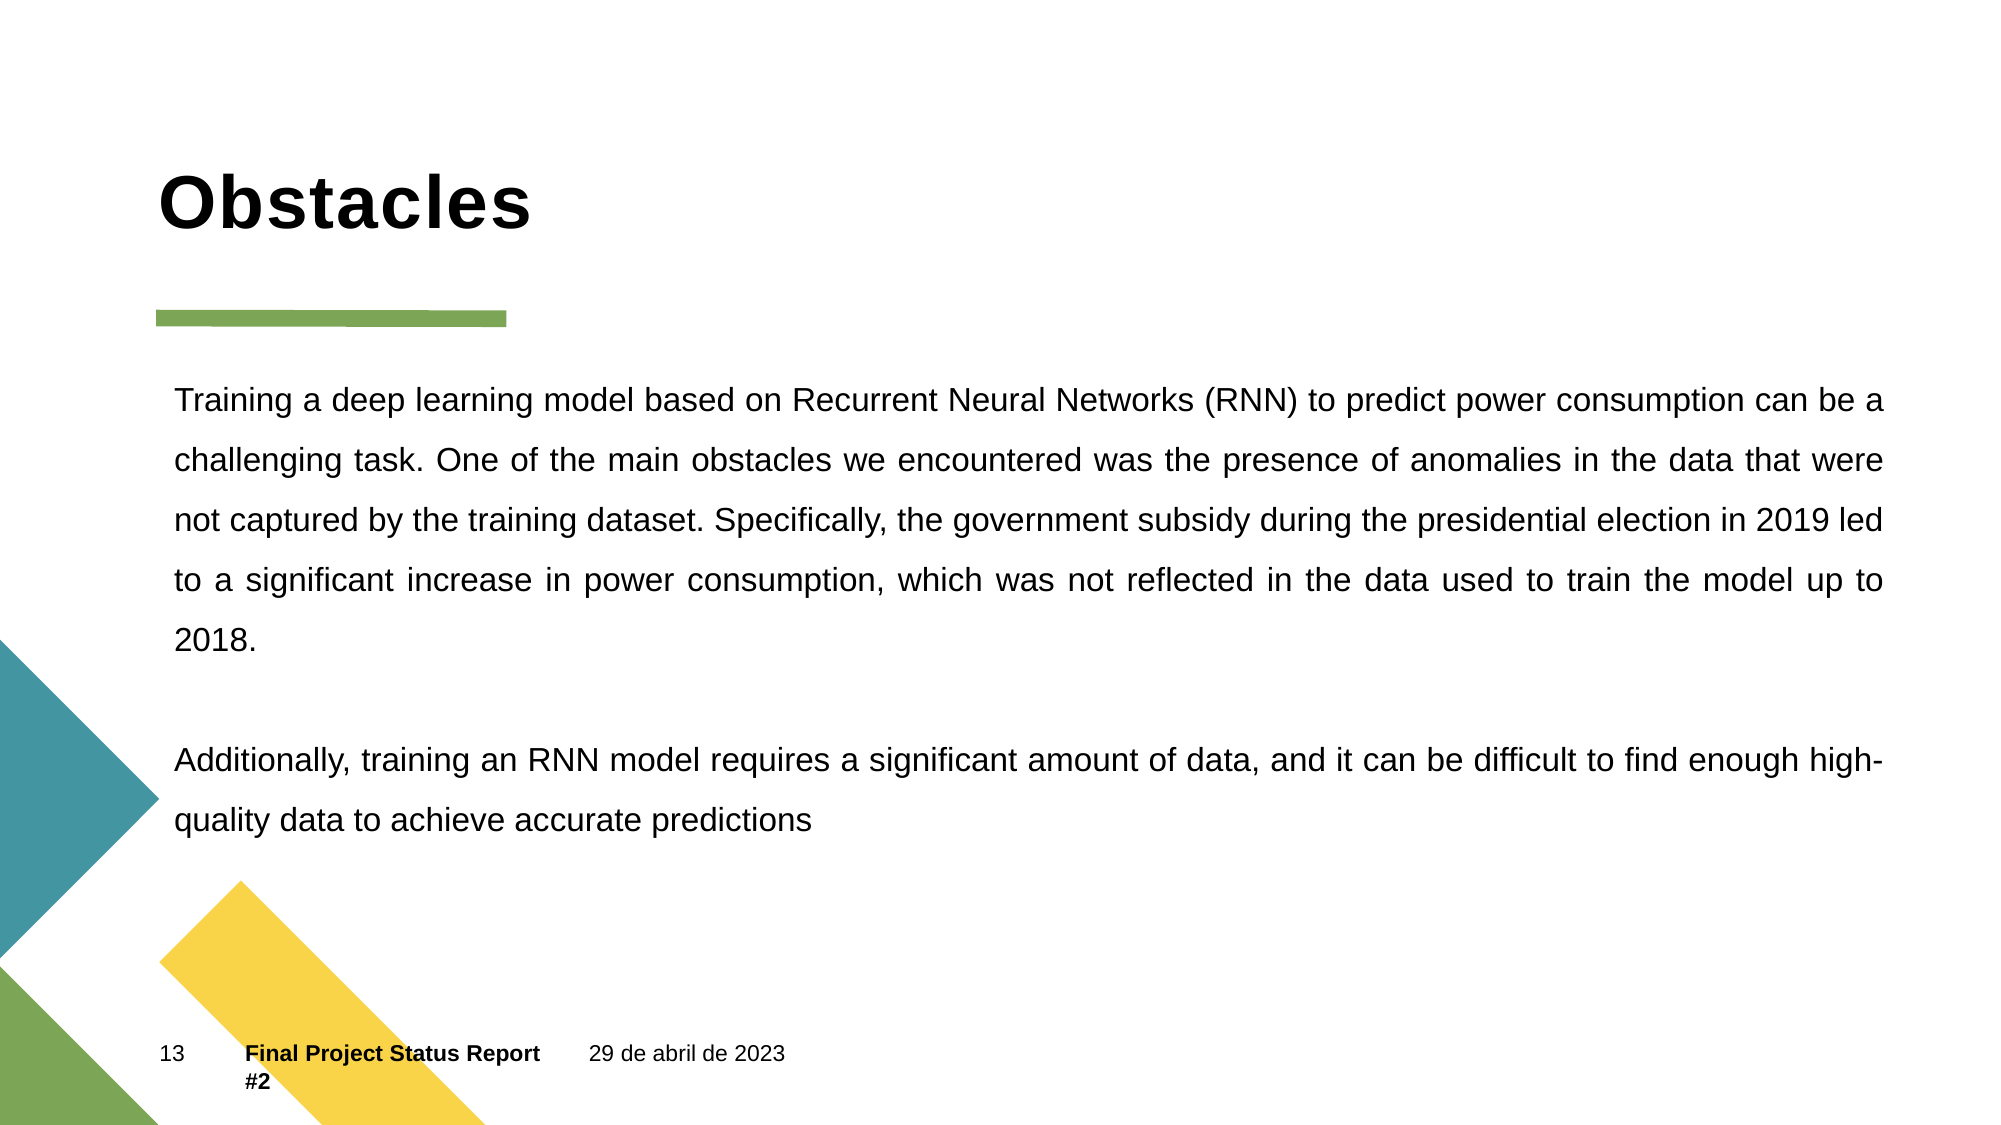

# Obstacles
Training a deep learning model based on Recurrent Neural Networks (RNN) to predict power consumption can be a challenging task. One of the main obstacles we encountered was the presence of anomalies in the data that were not captured by the training dataset. Specifically, the government subsidy during the presidential election in 2019 led to a significant increase in power consumption, which was not reflected in the data used to train the model up to 2018.

Additionally, training an RNN model requires a significant amount of data, and it can be difficult to find enough high-quality data to achieve accurate predictions
13
Final Project Status Report #2
29 de abril de 2023